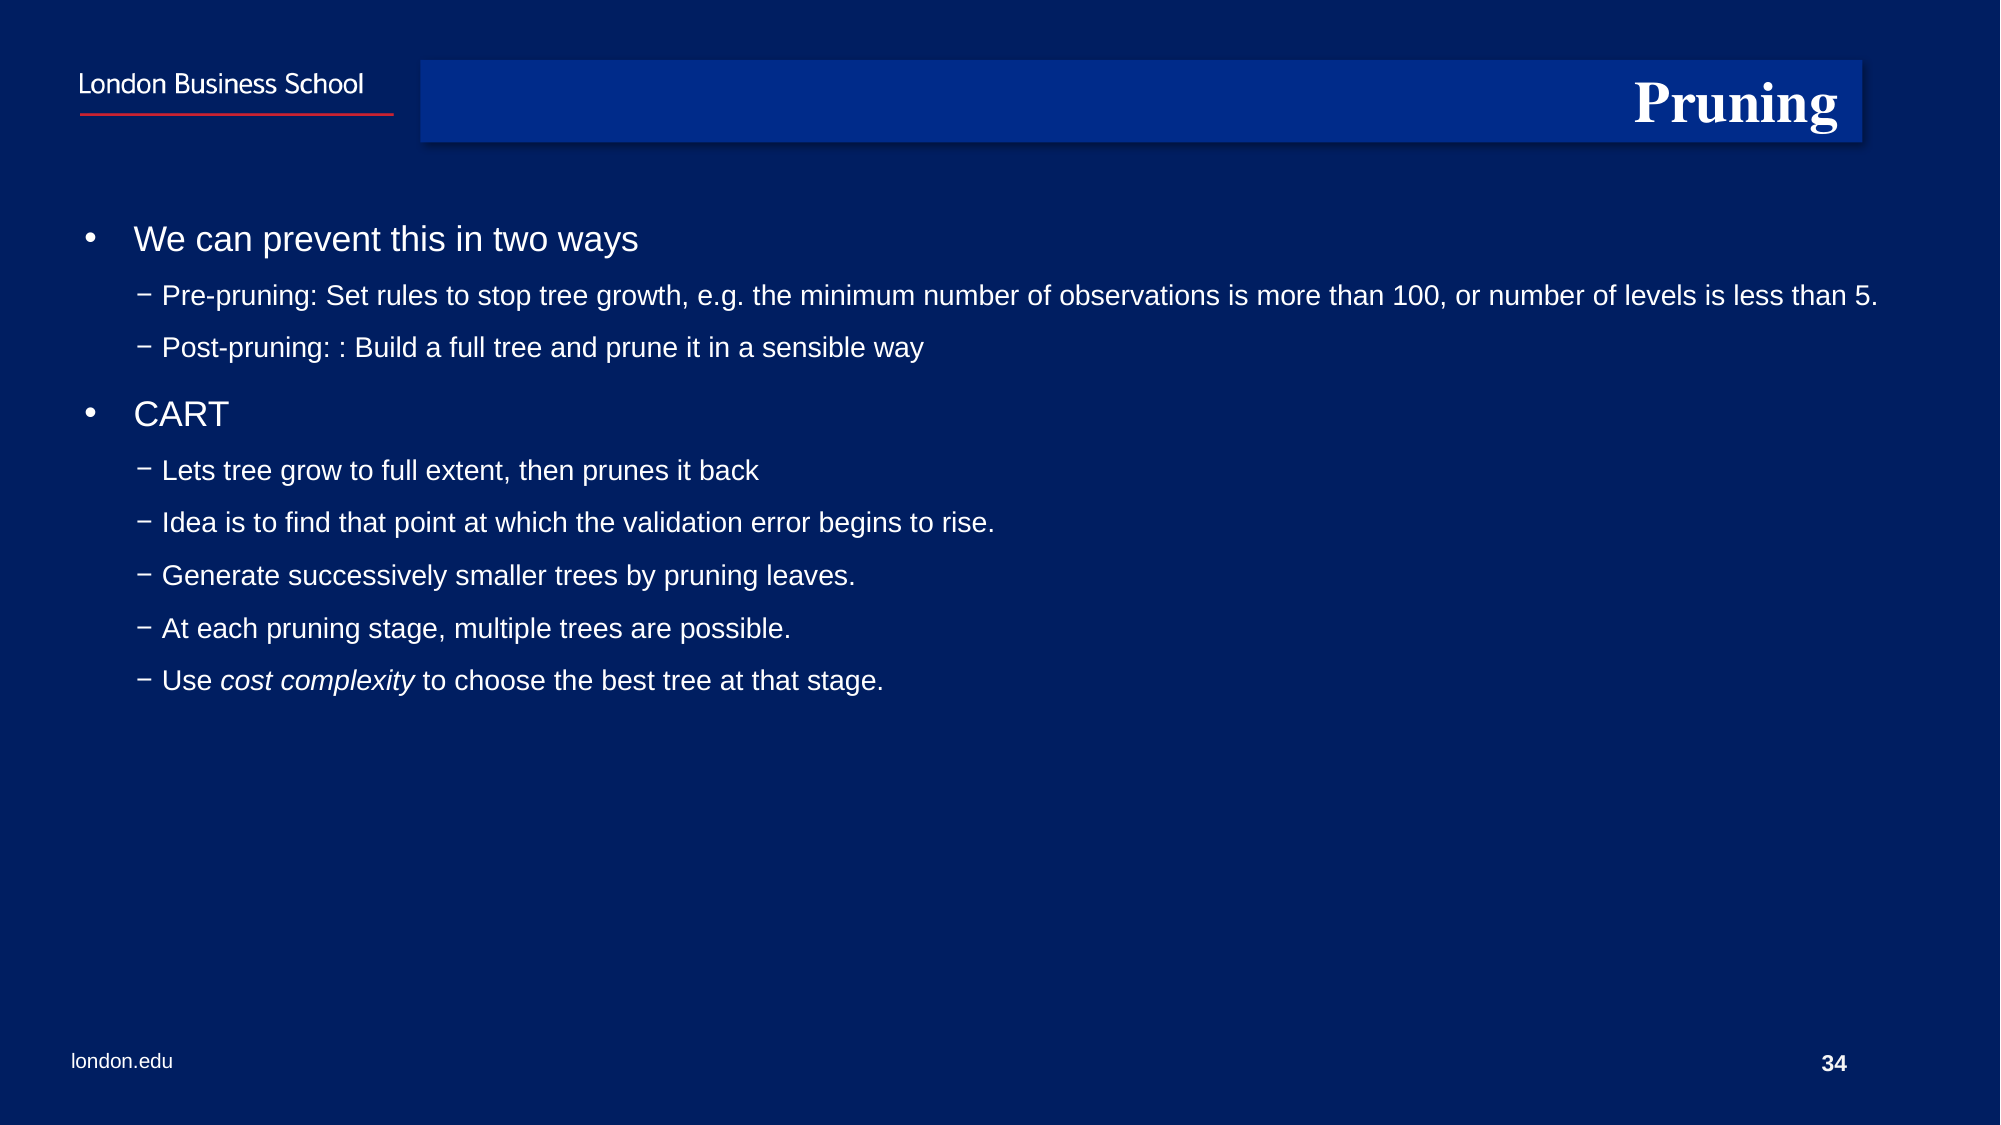

# Pruning
We can prevent this in two ways
Pre-pruning: Set rules to stop tree growth, e.g. the minimum number of observations is more than 100, or number of levels is less than 5.
Post-pruning: : Build a full tree and prune it in a sensible way
CART
Lets tree grow to full extent, then prunes it back
Idea is to find that point at which the validation error begins to rise.
Generate successively smaller trees by pruning leaves.
At each pruning stage, multiple trees are possible.
Use cost complexity to choose the best tree at that stage.